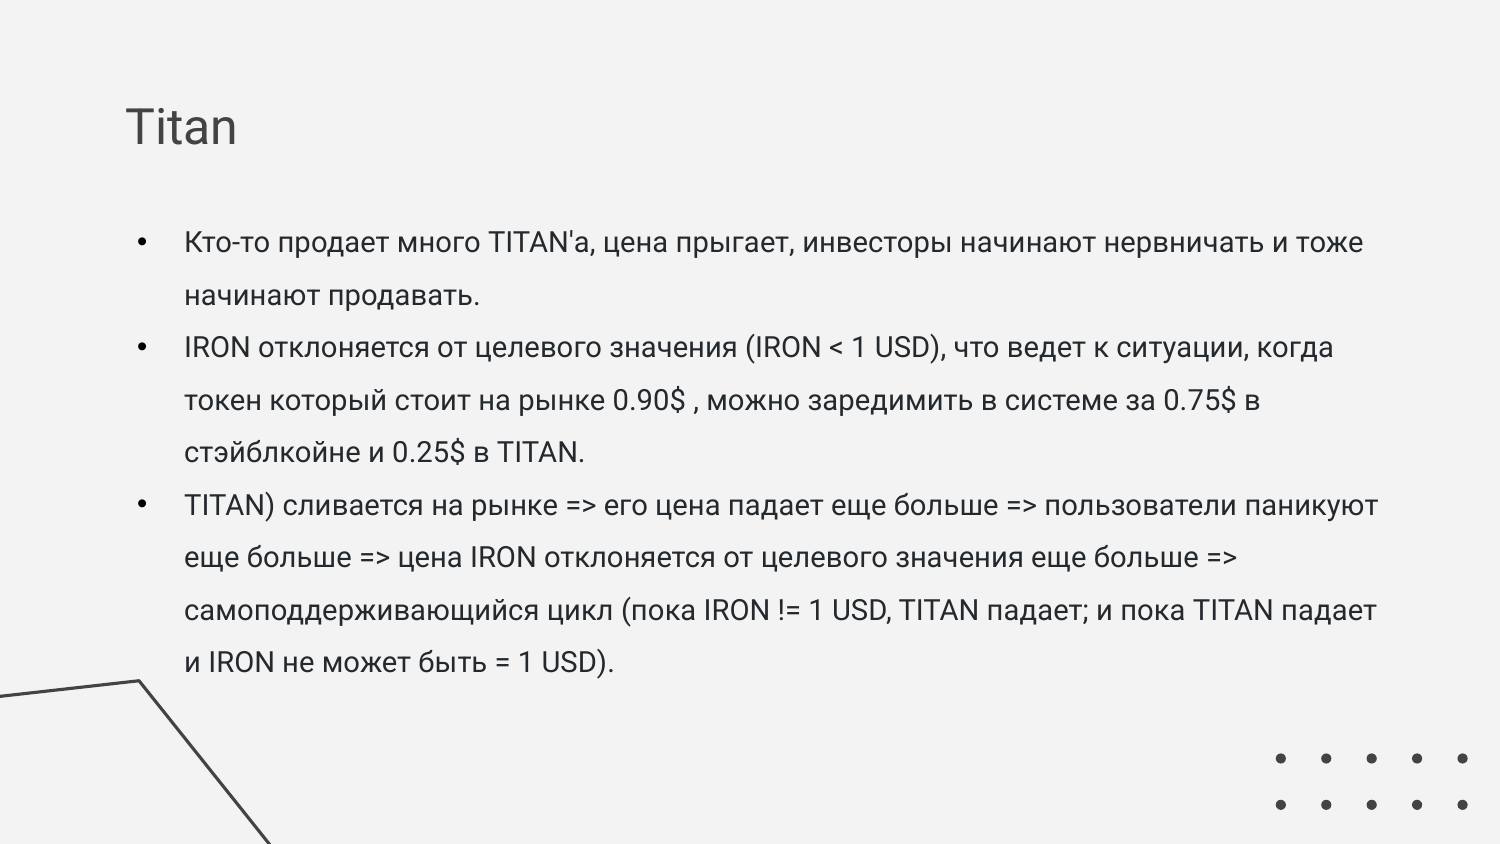

# Titan
Кто-то продает много TITAN'а, цена прыгает, инвесторы начинают нервничать и тоже начинают продавать.
IRON отклоняется от целевого значения (IRON < 1 USD), что ведет к ситуации, когда токен который стоит на рынке 0.90$ , можно заредимить в системе за 0.75$ в стэйблкойне и 0.25$ в TITAN.
TITAN) сливается на рынке => его цена падает еще больше => пользователи паникуют еще больше => цена IRON отклоняется от целевого значения еще больше => cамоподдерживающийся цикл (пока IRON != 1 USD, TITAN падает; и пока TITAN падает и IRON не может быть = 1 USD).